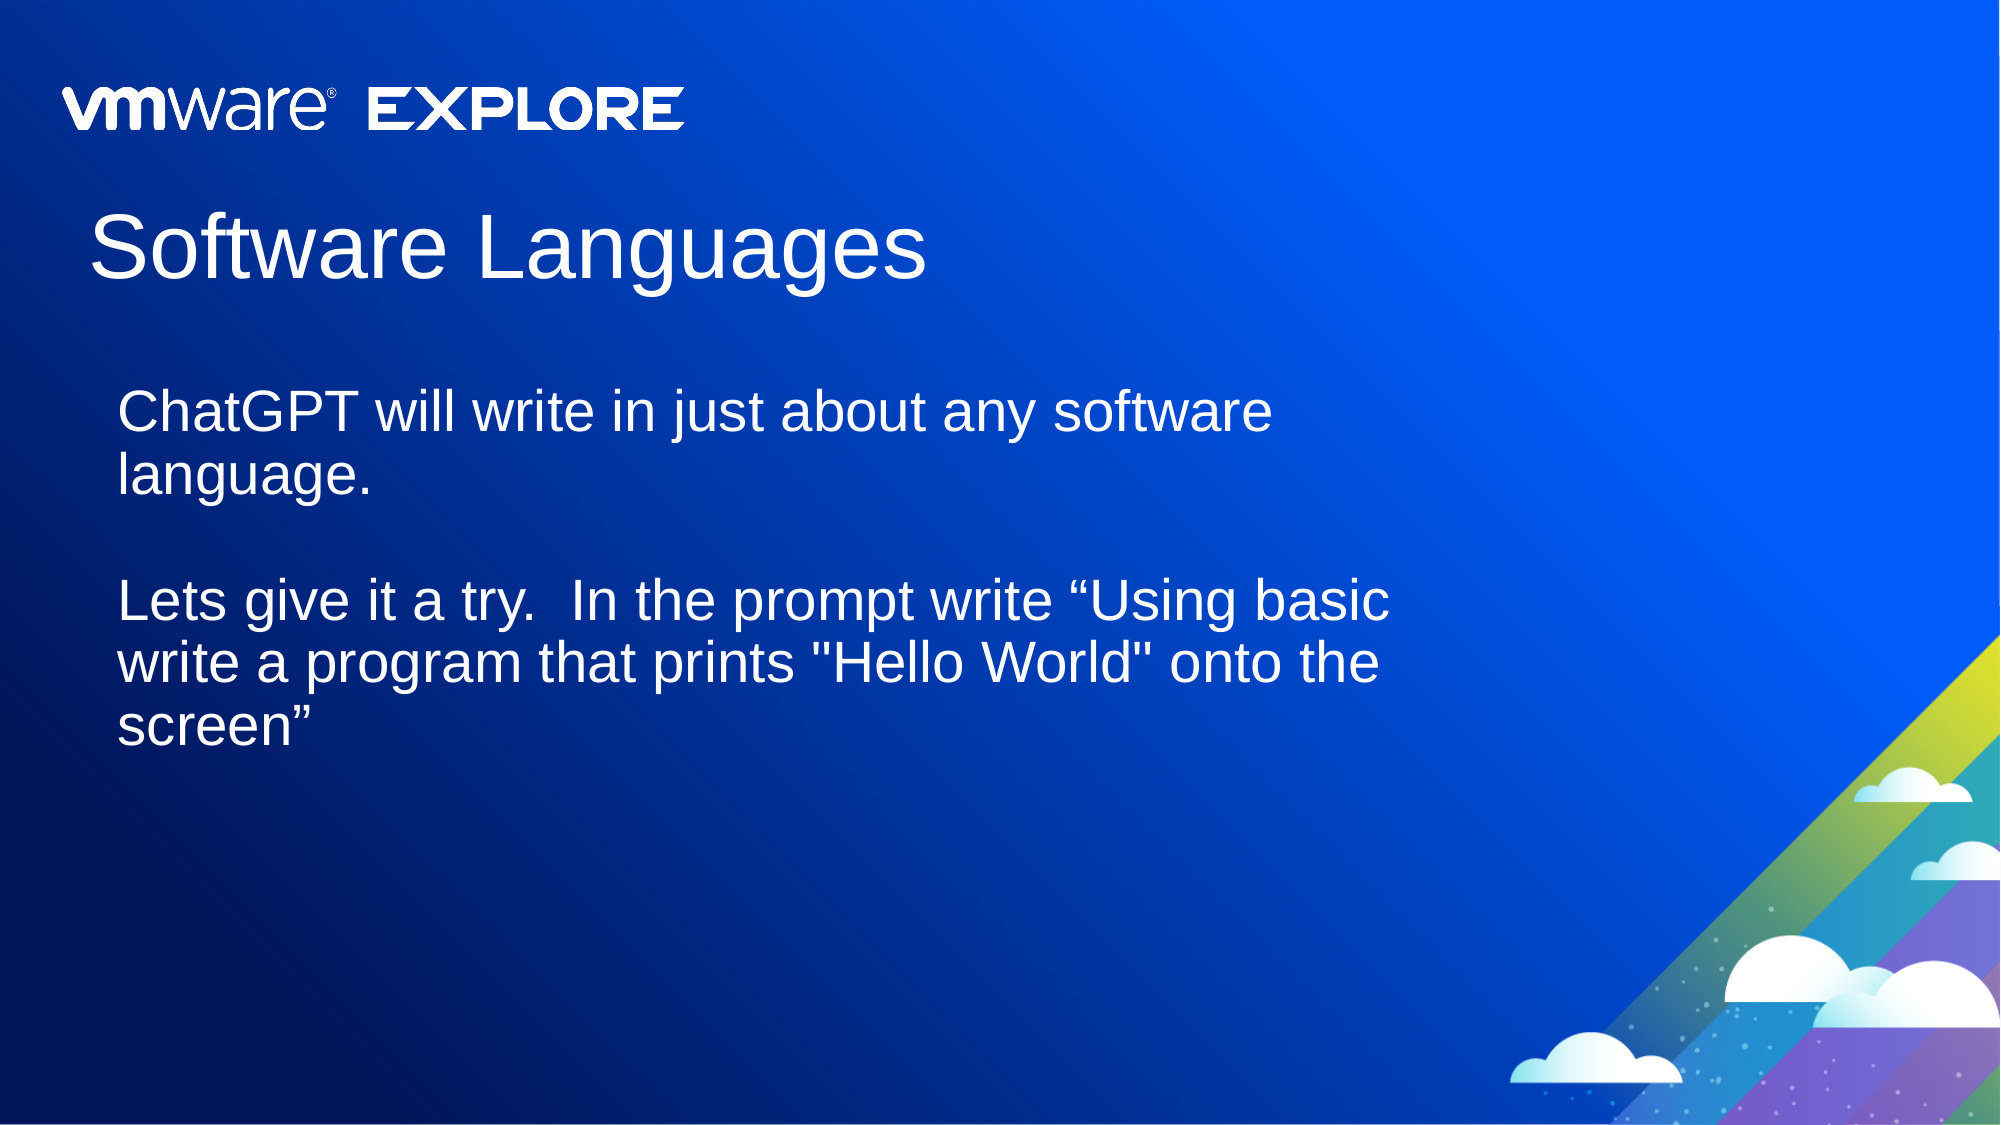

using basic, write a program that prints Hello World on the screen

# Software Languages
ChatGPT will write in just about any software language.

Lets give it a try.  In the prompt write “Using basic write a program that prints "Hello World" onto the screen”